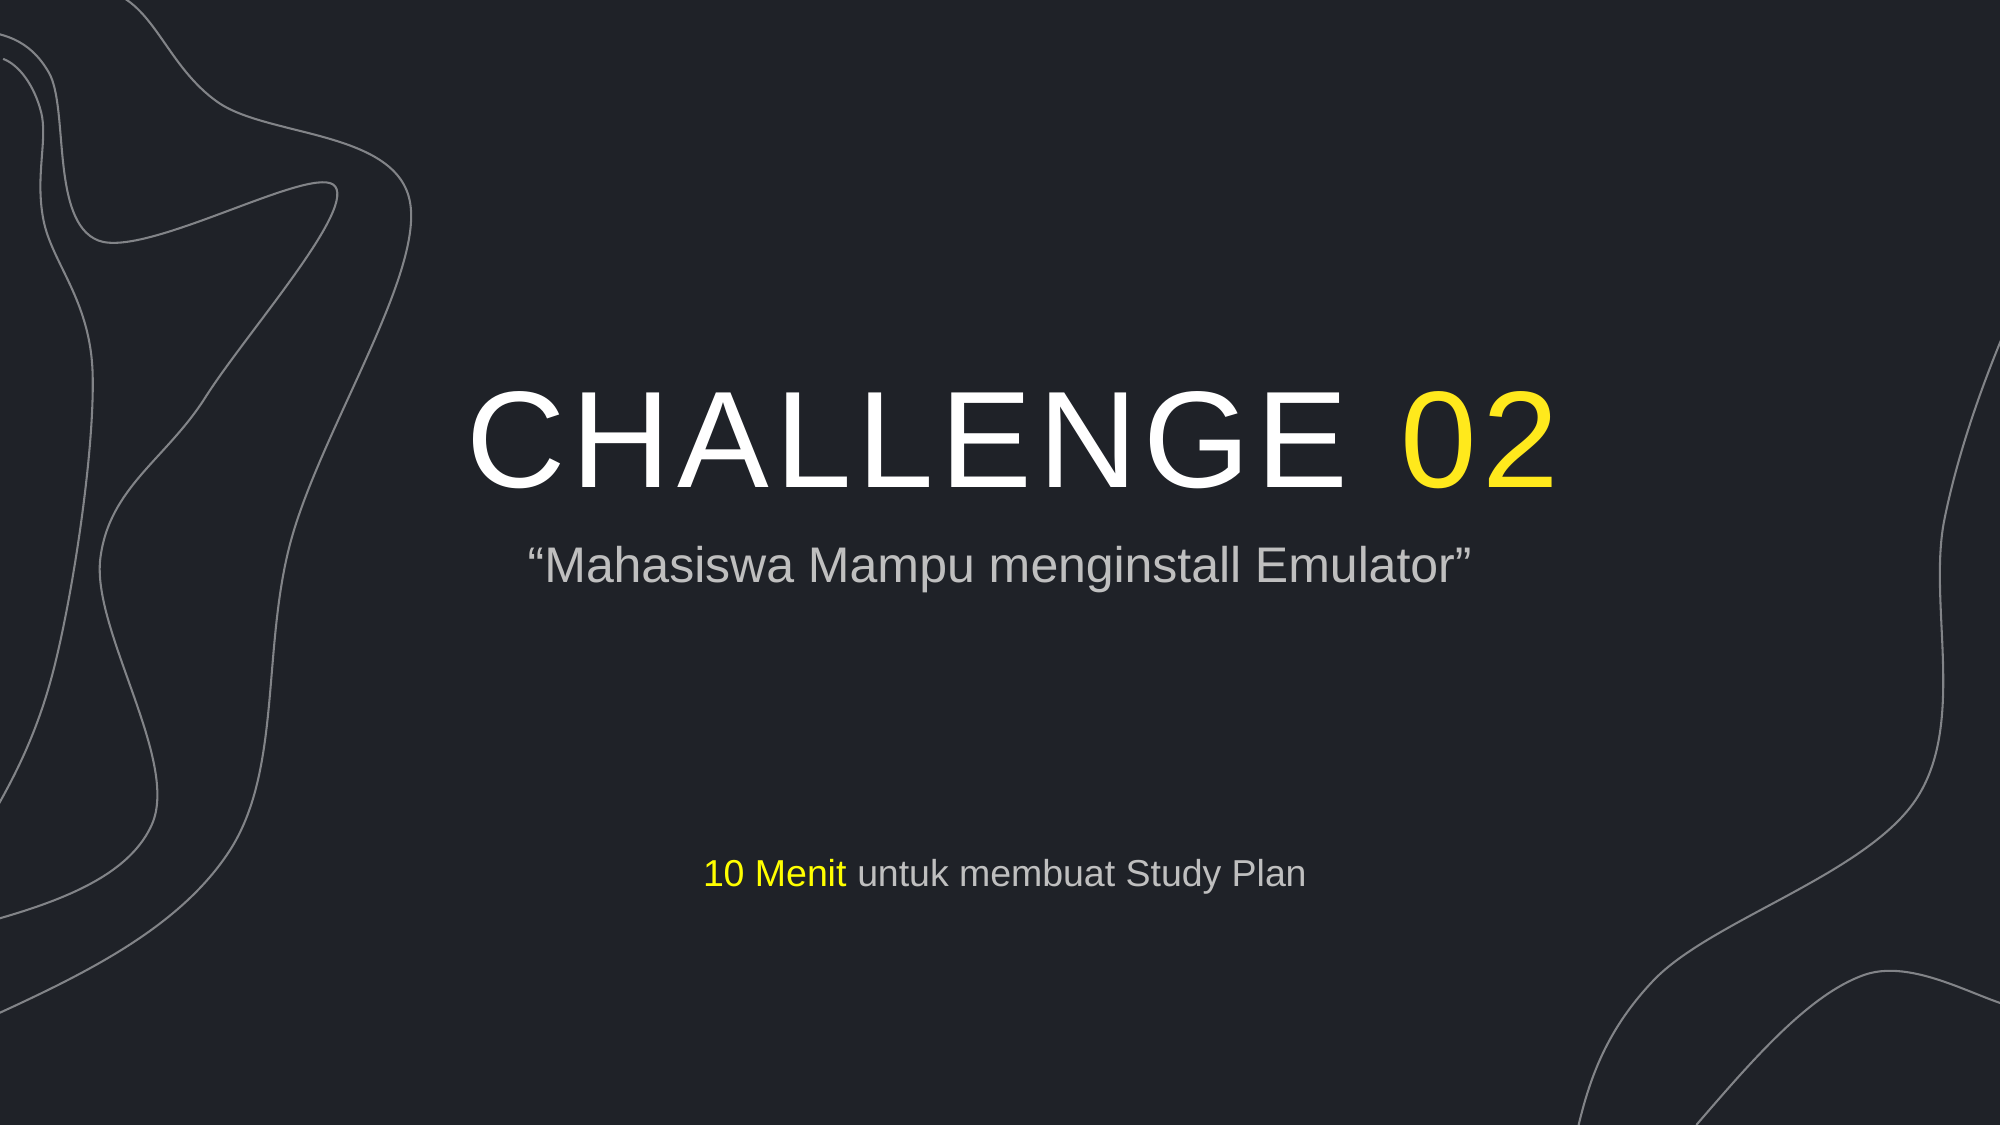

CHALLENGE 02
“Mahasiswa Mampu menginstall Emulator”

10 Menit untuk membuat Study Plan